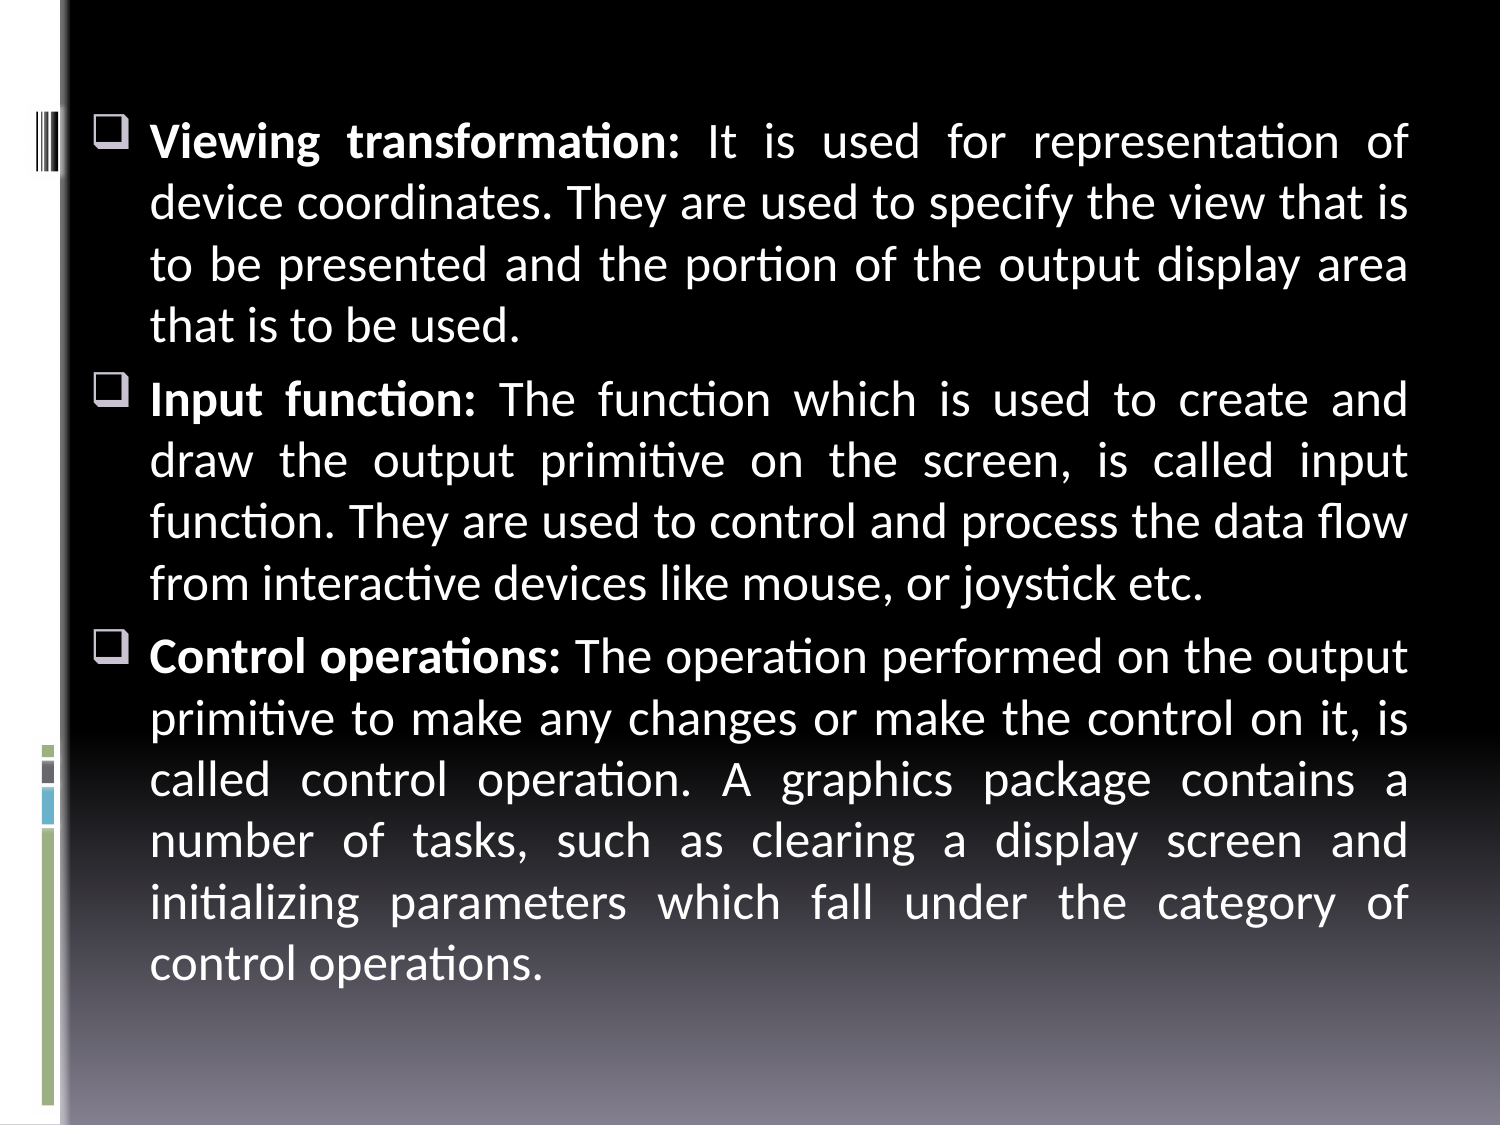

Viewing transformation: It is used for representation of device coordinates. They are used to specify the view that is to be presented and the portion of the output display area that is to be used.
Input function: The function which is used to create and draw the output primitive on the screen, is called input function. They are used to control and process the data flow from interactive devices like mouse, or joystick etc.
Control operations: The operation performed on the output primitive to make any changes or make the control on it, is called control operation. A graphics package contains a number of tasks, such as clearing a display screen and initializing parameters which fall under the category of control operations.